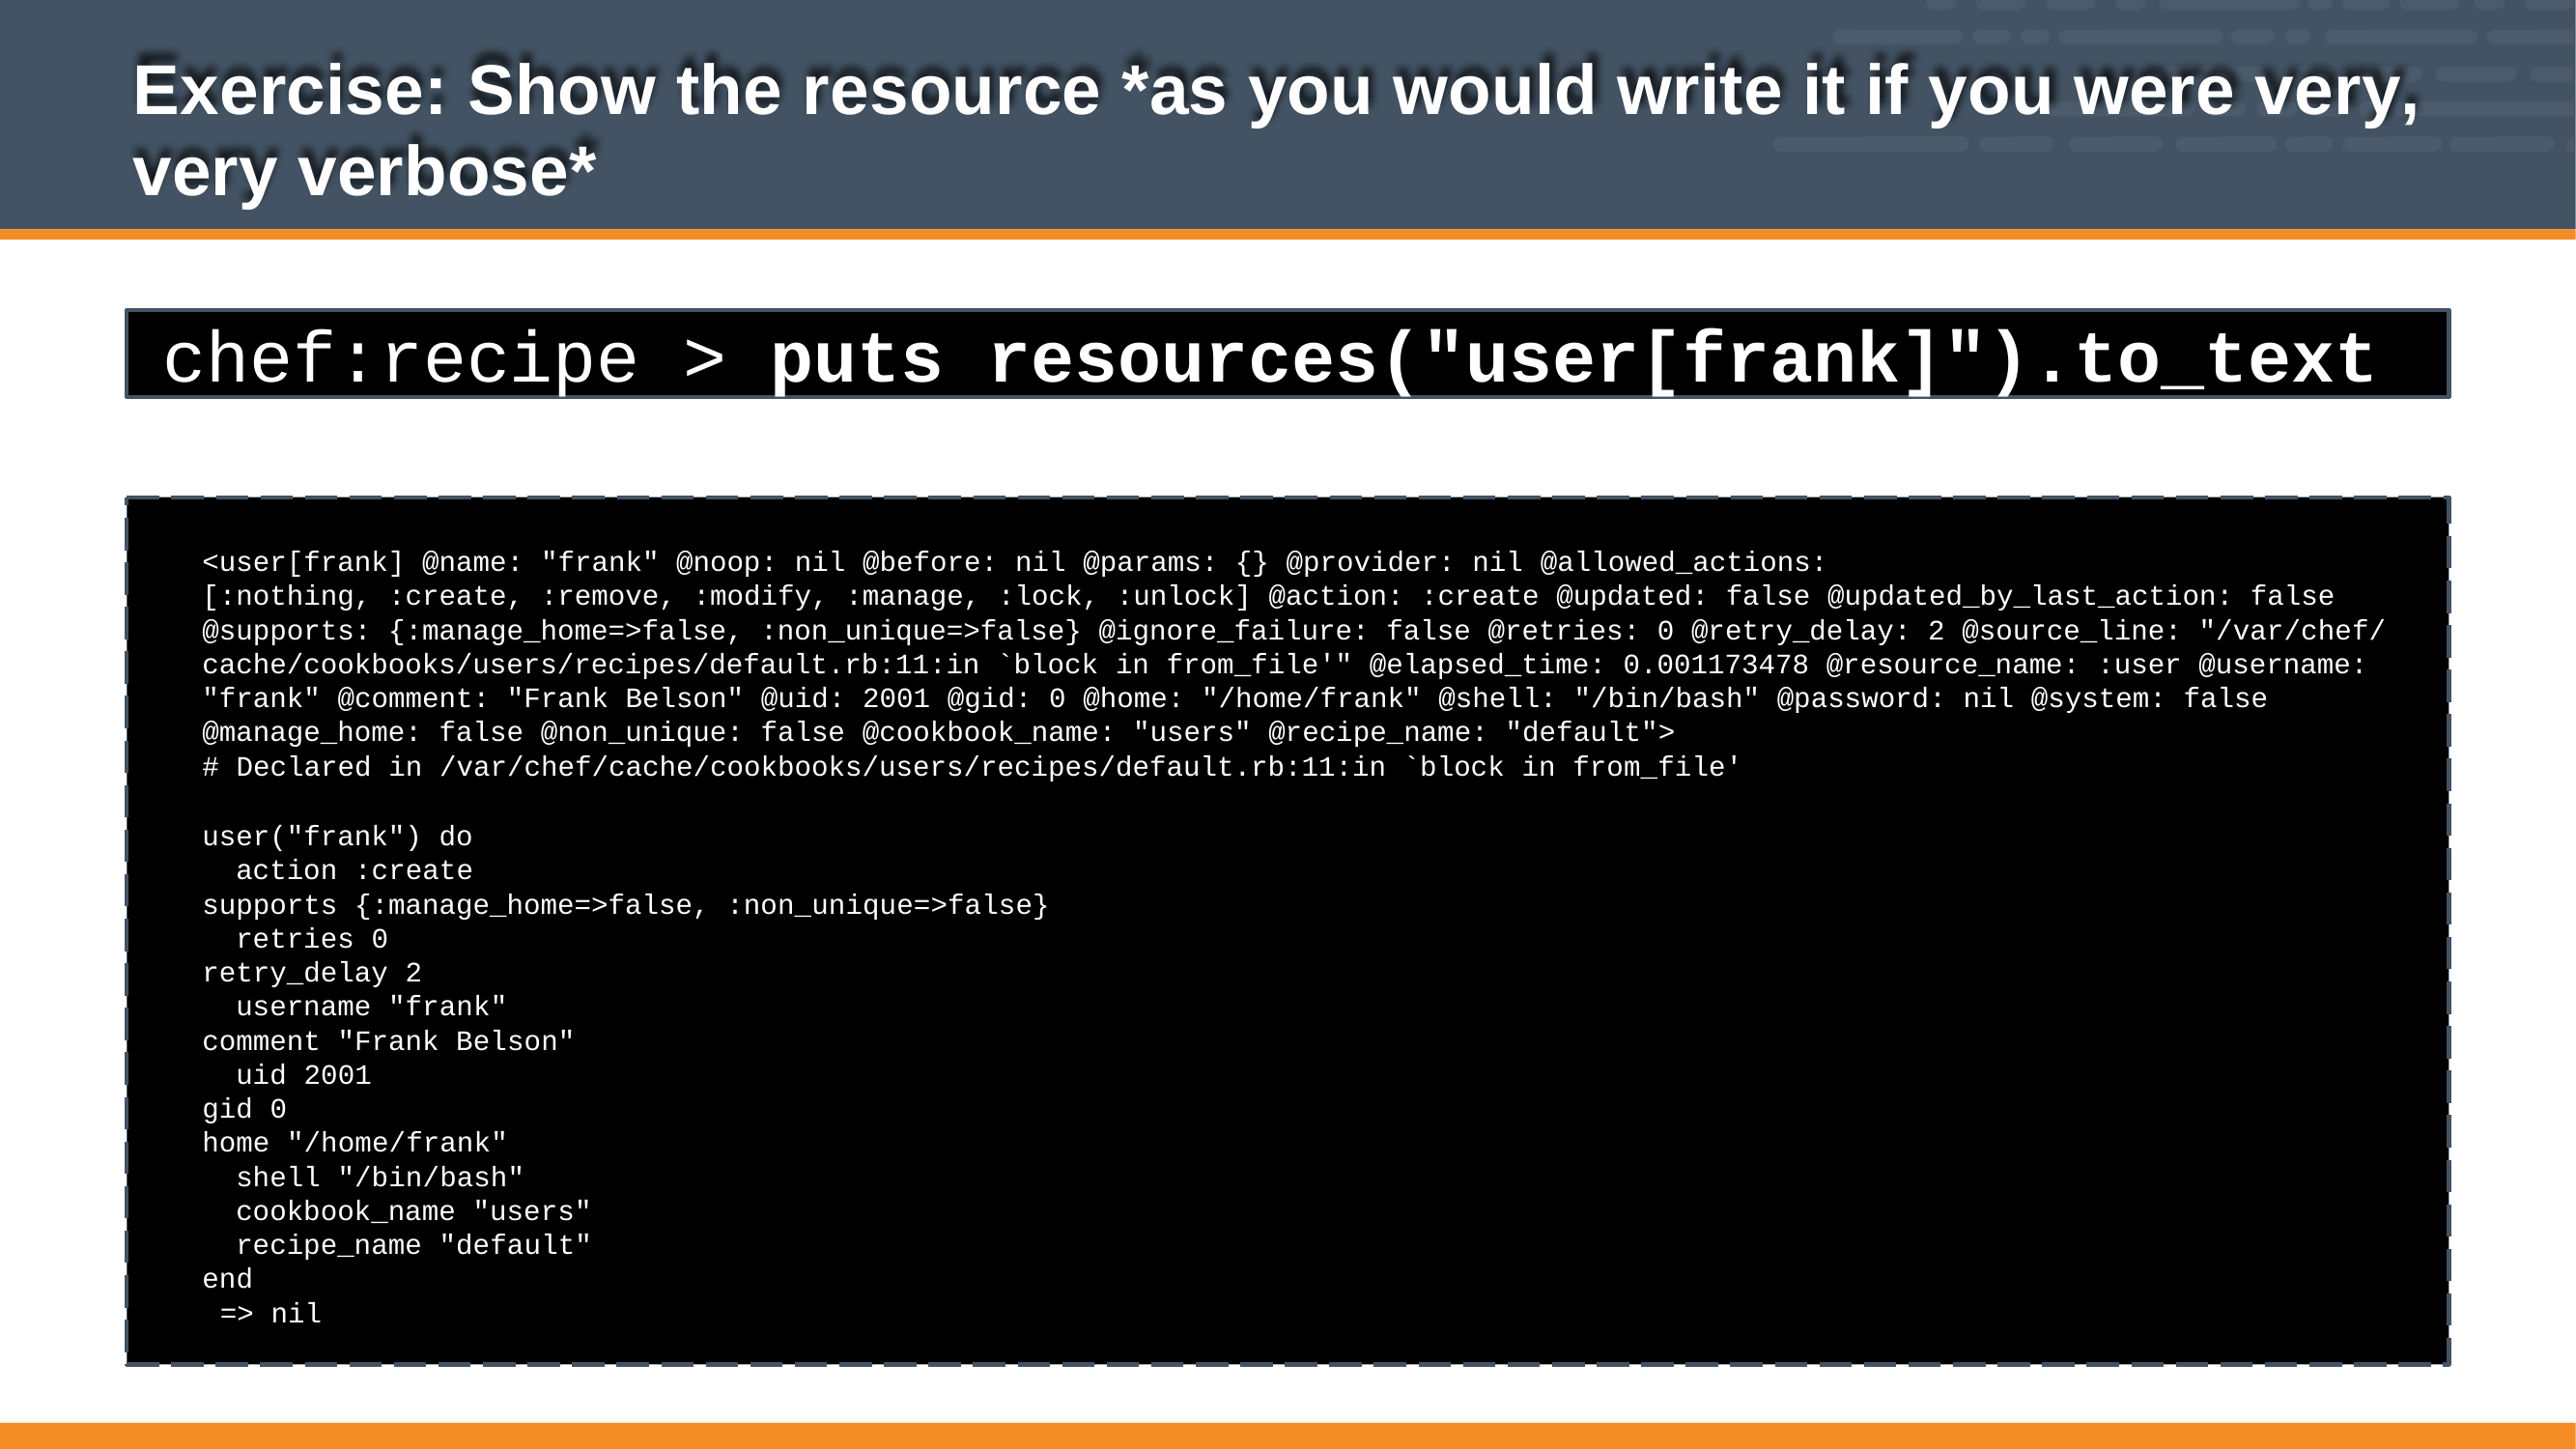

# Exercise: Show the resource *as you would write it if you were very, very verbose*

chef:recipe > puts resources("user[frank]").to_text

<user[frank] @name: "frank" @noop: nil @before: nil @params: {} @provider: nil @allowed_actions:
[:nothing, :create, :remove, :modify, :manage, :lock, :unlock] @action: :create @updated: false @updated_by_last_action: false
@supports: {:manage_home=>false, :non_unique=>false} @ignore_failure: false @retries: 0 @retry_delay: 2 @source_line: "/var/chef/ cache/cookbooks/users/recipes/default.rb:11:in `block in from_file'" @elapsed_time: 0.001173478 @resource_name: :user @username: "frank" @comment: "Frank Belson" @uid: 2001 @gid: 0 @home: "/home/frank" @shell: "/bin/bash" @password: nil @system: false
@manage_home: false @non_unique: false @cookbook_name: "users" @recipe_name: "default">
# Declared in /var/chef/cache/cookbooks/users/recipes/default.rb:11:in `block in from_file'

user("frank") do action :create
supports {:manage_home=>false, :non_unique=>false} retries 0
retry_delay 2 username "frank"
comment "Frank Belson" uid 2001
gid 0
home "/home/frank" shell "/bin/bash" cookbook_name "users" recipe_name "default"
end
=> nil